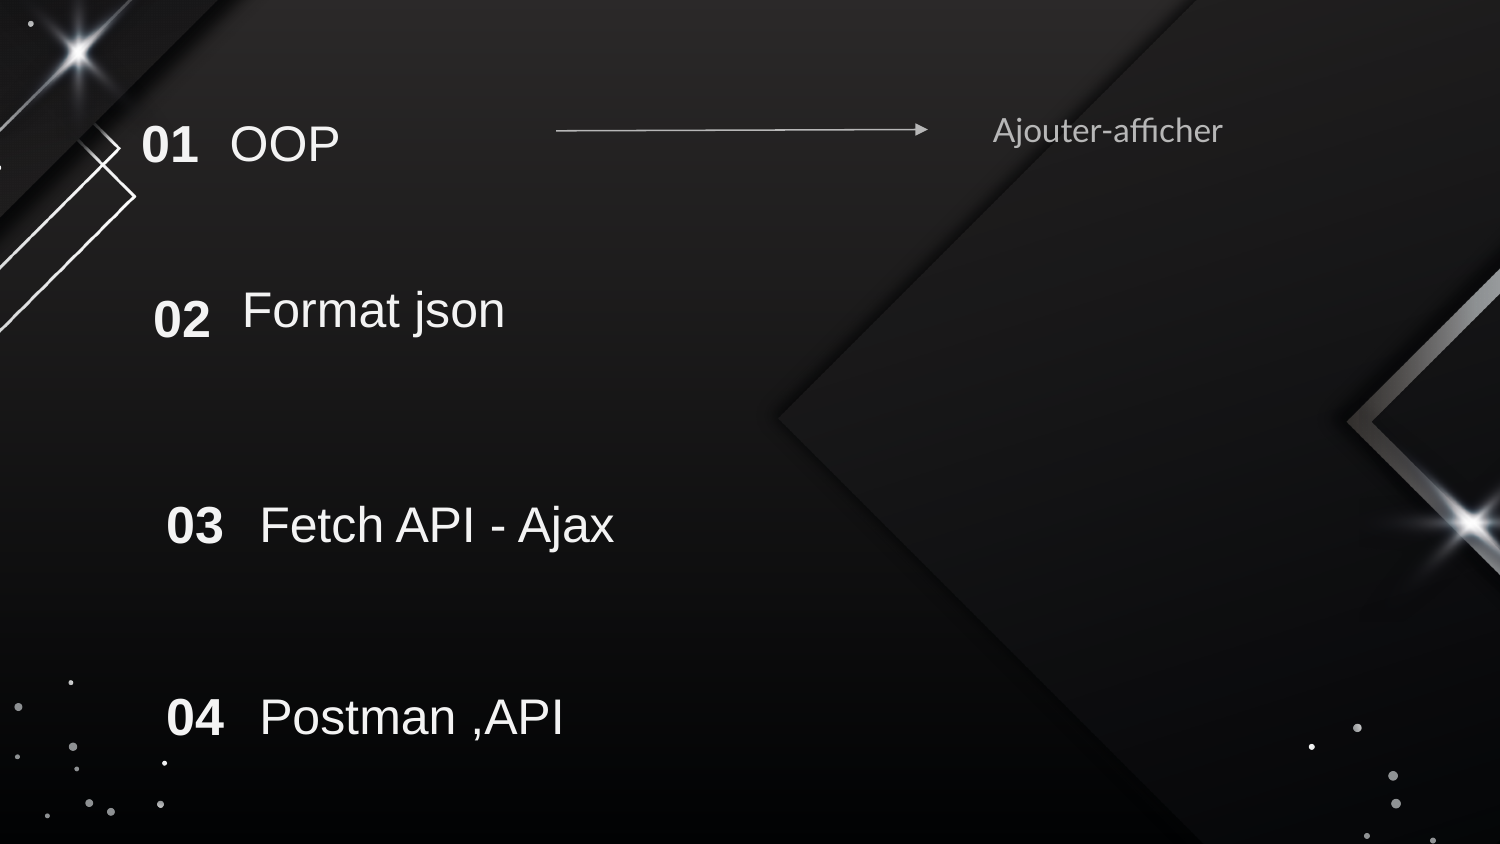

Ajouter-afficher
# OOP
01
Format json
02
03
Fetch API - Ajax
04
Postman ,API